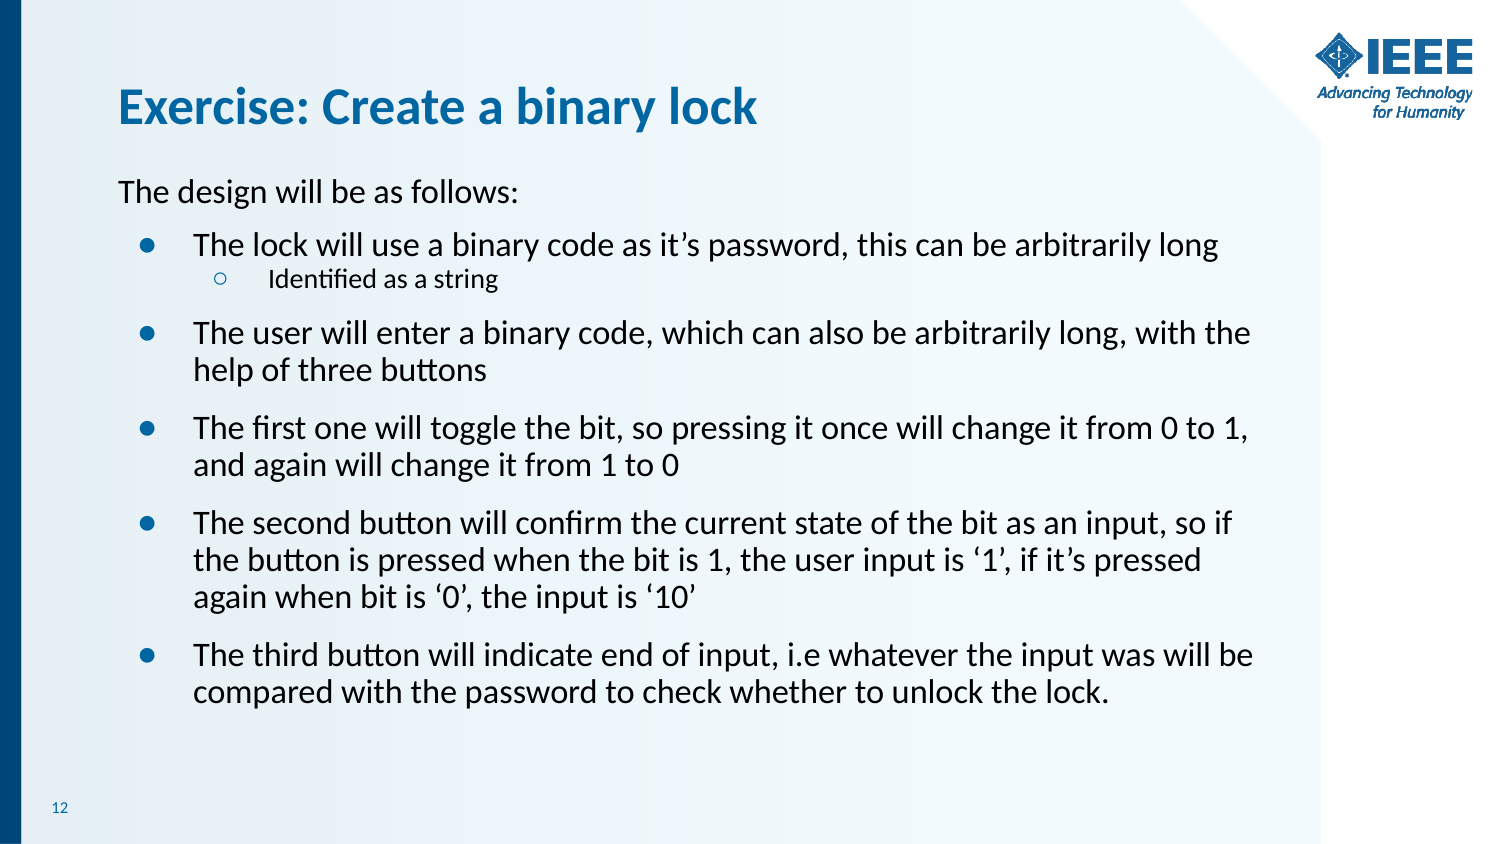

# Exercise: Create a binary lock
The design will be as follows:
The lock will use a binary code as it’s password, this can be arbitrarily long
Identified as a string
The user will enter a binary code, which can also be arbitrarily long, with the help of three buttons
The first one will toggle the bit, so pressing it once will change it from 0 to 1, and again will change it from 1 to 0
The second button will confirm the current state of the bit as an input, so if the button is pressed when the bit is 1, the user input is ‘1’, if it’s pressed again when bit is ‘0’, the input is ‘10’
The third button will indicate end of input, i.e whatever the input was will be compared with the password to check whether to unlock the lock.
12